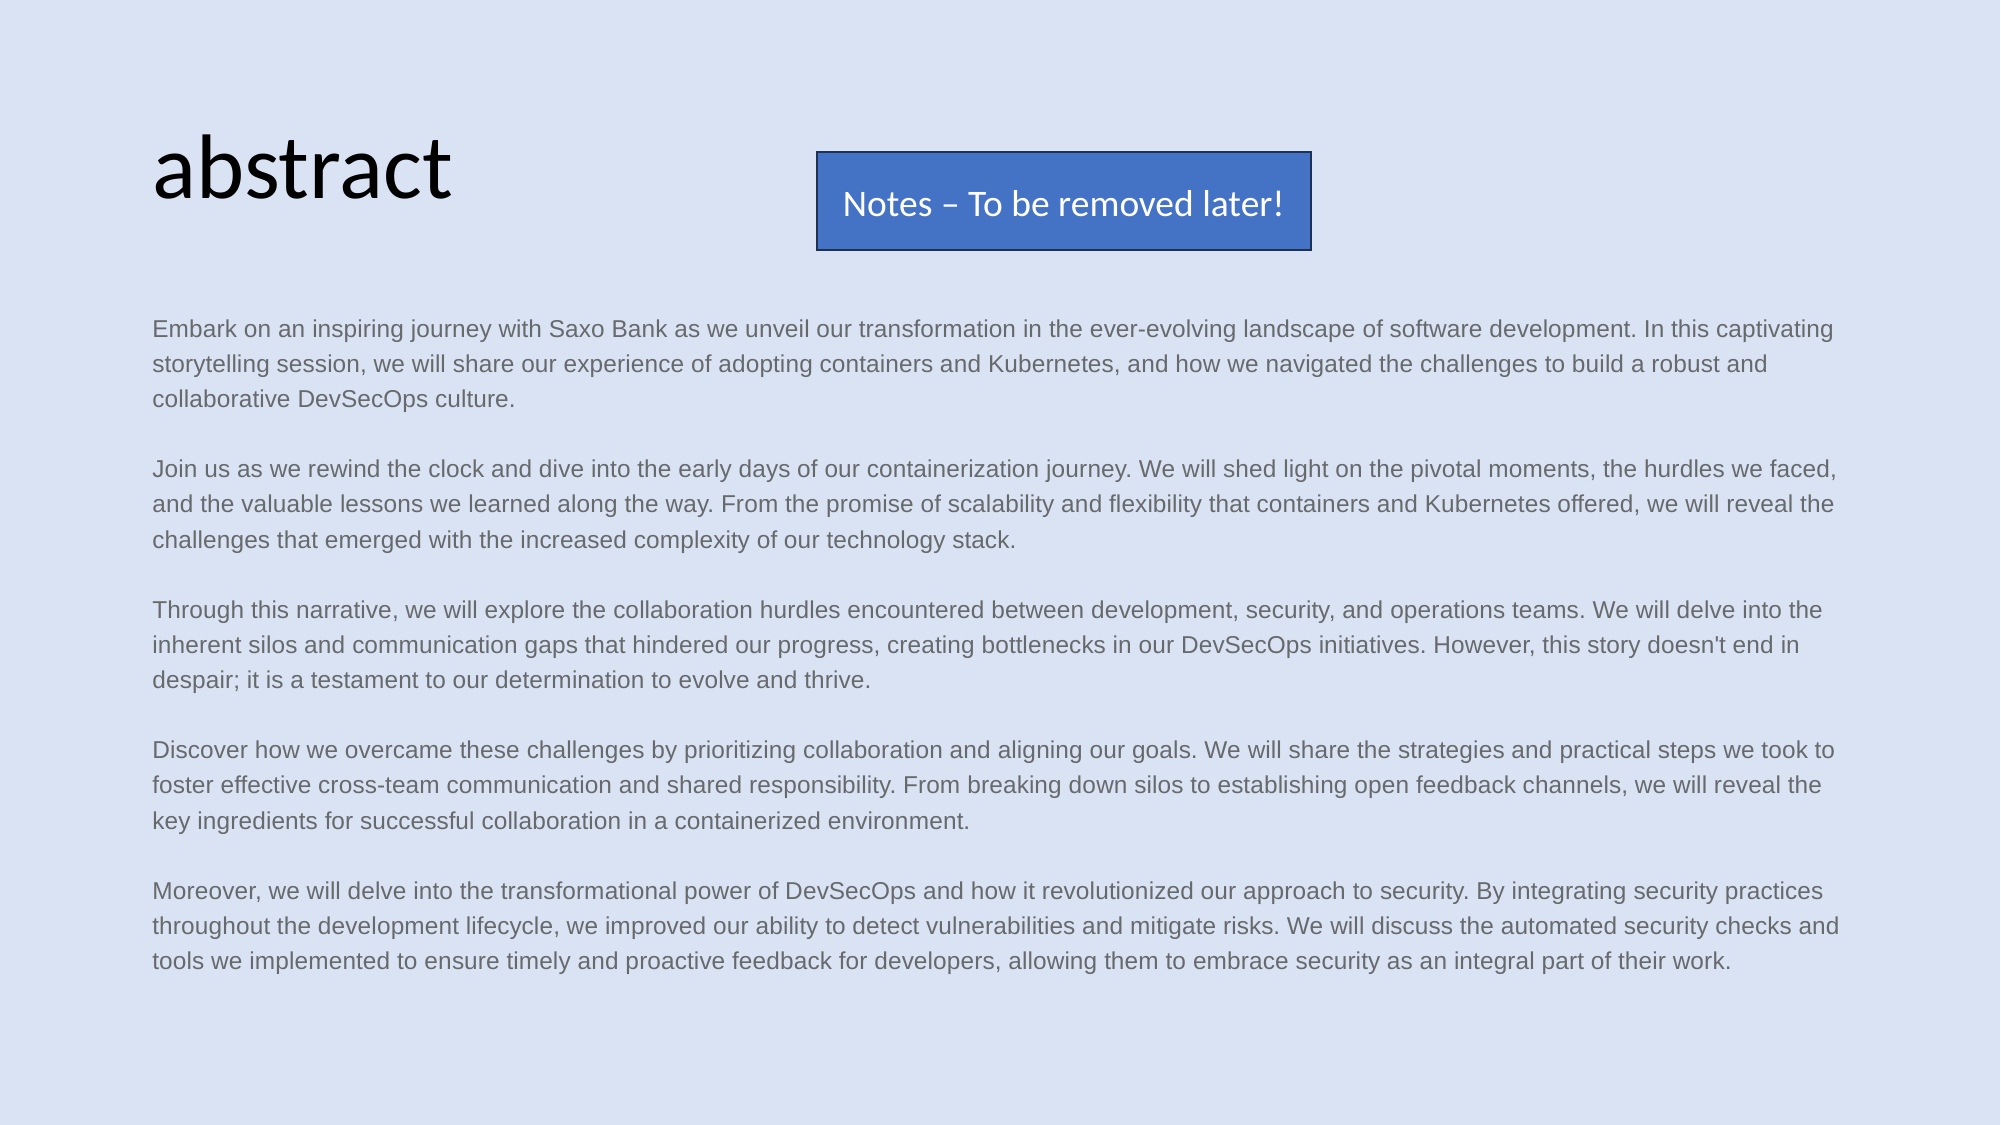

# abstract
Notes – To be removed later!
Embark on an inspiring journey with Saxo Bank as we unveil our transformation in the ever-evolving landscape of software development. In this captivating storytelling session, we will share our experience of adopting containers and Kubernetes, and how we navigated the challenges to build a robust and collaborative DevSecOps culture.
Join us as we rewind the clock and dive into the early days of our containerization journey. We will shed light on the pivotal moments, the hurdles we faced, and the valuable lessons we learned along the way. From the promise of scalability and flexibility that containers and Kubernetes offered, we will reveal the challenges that emerged with the increased complexity of our technology stack.
Through this narrative, we will explore the collaboration hurdles encountered between development, security, and operations teams. We will delve into the inherent silos and communication gaps that hindered our progress, creating bottlenecks in our DevSecOps initiatives. However, this story doesn't end in despair; it is a testament to our determination to evolve and thrive.
Discover how we overcame these challenges by prioritizing collaboration and aligning our goals. We will share the strategies and practical steps we took to foster effective cross-team communication and shared responsibility. From breaking down silos to establishing open feedback channels, we will reveal the key ingredients for successful collaboration in a containerized environment.
Moreover, we will delve into the transformational power of DevSecOps and how it revolutionized our approach to security. By integrating security practices throughout the development lifecycle, we improved our ability to detect vulnerabilities and mitigate risks. We will discuss the automated security checks and tools we implemented to ensure timely and proactive feedback for developers, allowing them to embrace security as an integral part of their work.